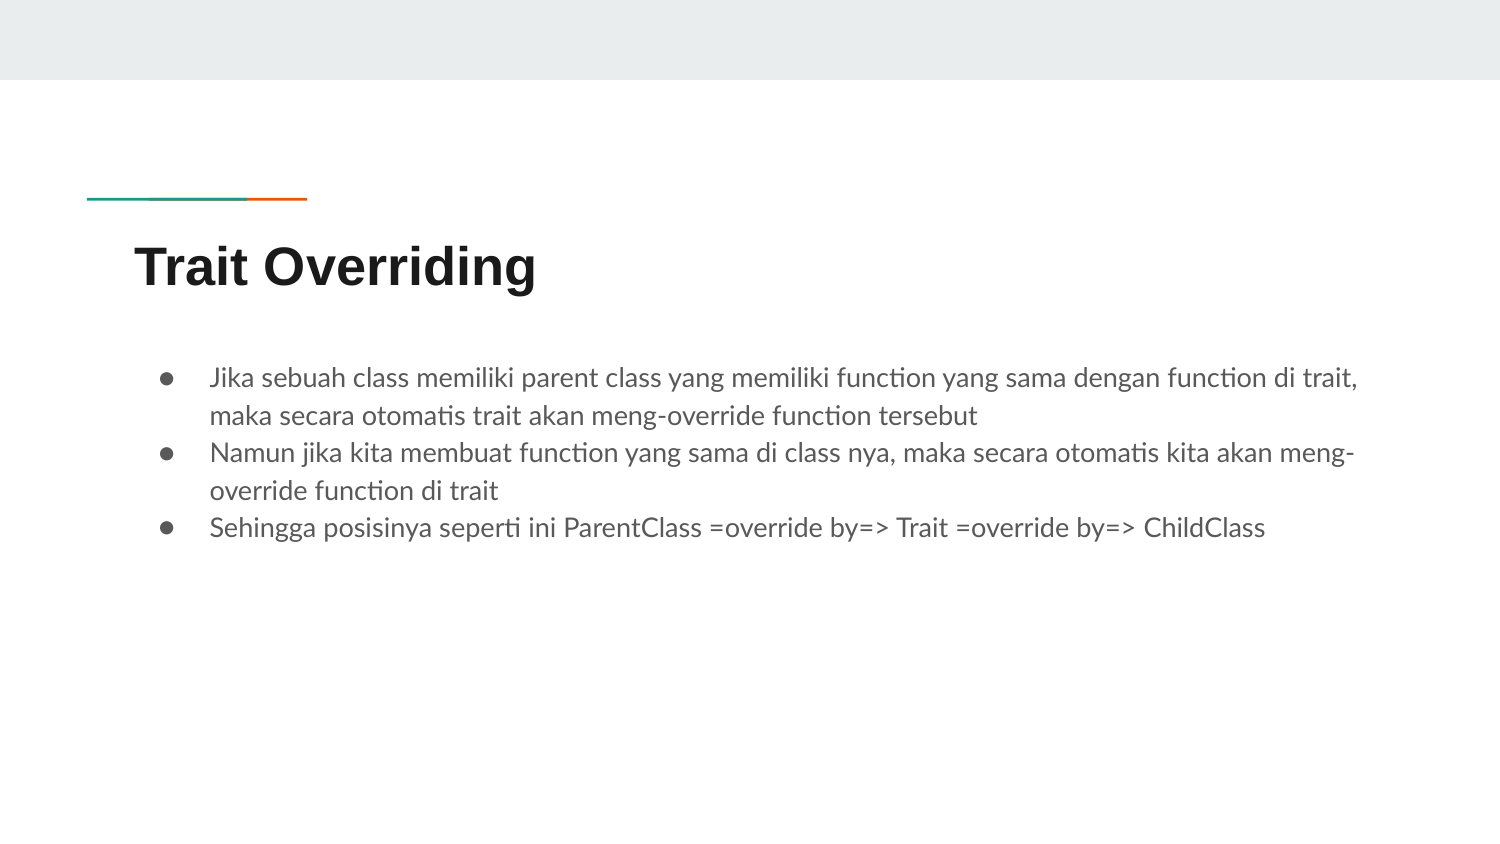

# Trait Overriding
Jika sebuah class memiliki parent class yang memiliki function yang sama dengan function di trait, maka secara otomatis trait akan meng-override function tersebut
Namun jika kita membuat function yang sama di class nya, maka secara otomatis kita akan meng-override function di trait
Sehingga posisinya seperti ini ParentClass =override by=> Trait =override by=> ChildClass